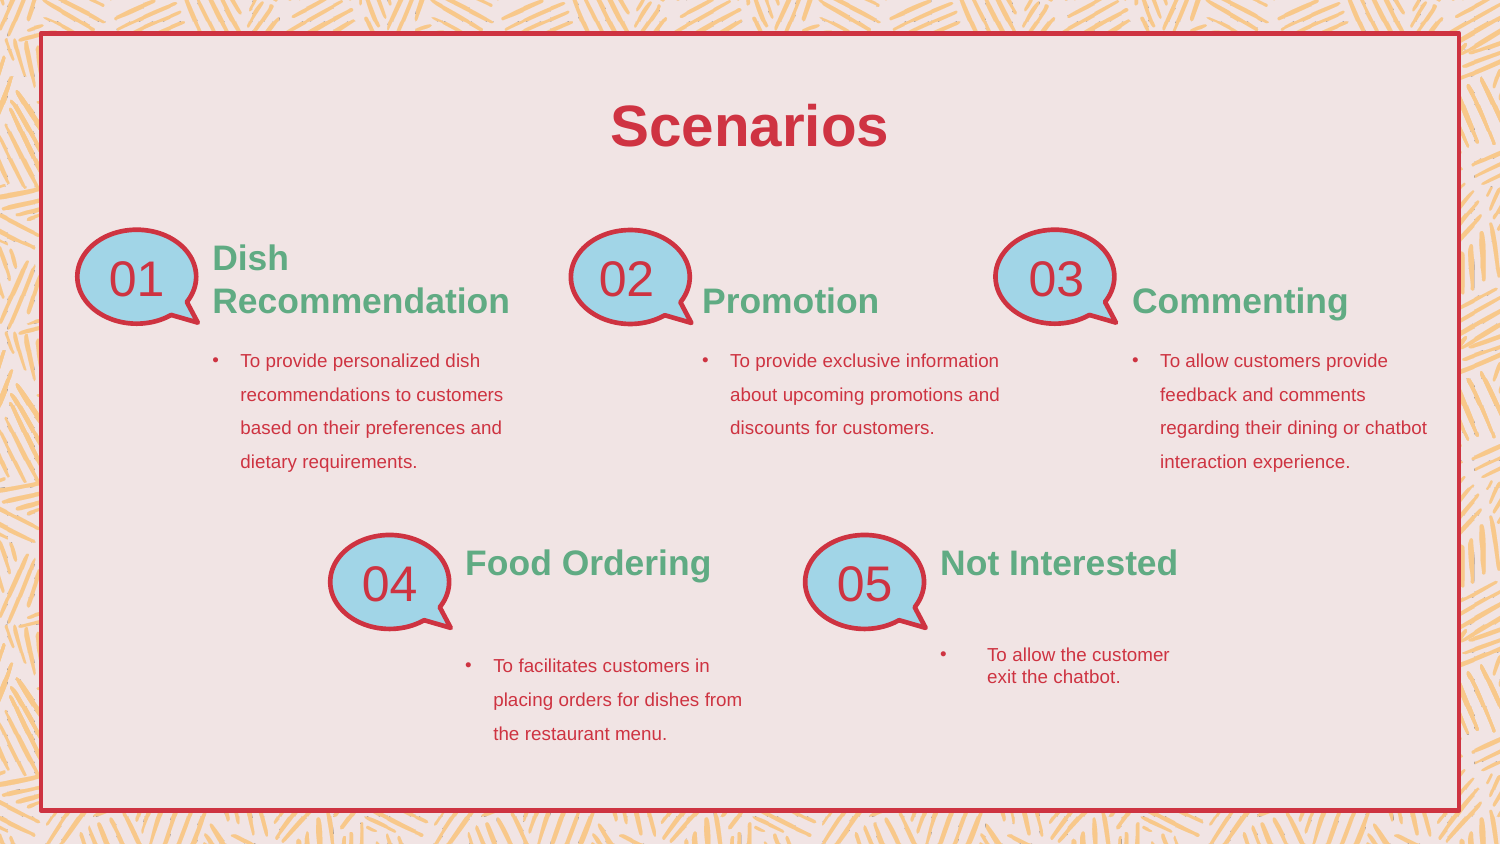

Scenarios
# Dish Recommendation
Promotion
Commenting

01
02
03
To provide personalized dish recommendations to customers based on their preferences and dietary requirements.
To provide exclusive information about upcoming promotions and discounts for customers.
To allow customers provide feedback and comments regarding their dining or chatbot interaction experience.
Food Ordering
Not Interested

04
05
To facilitates customers in placing orders for dishes from the restaurant menu.
To allow the customer exit the chatbot.